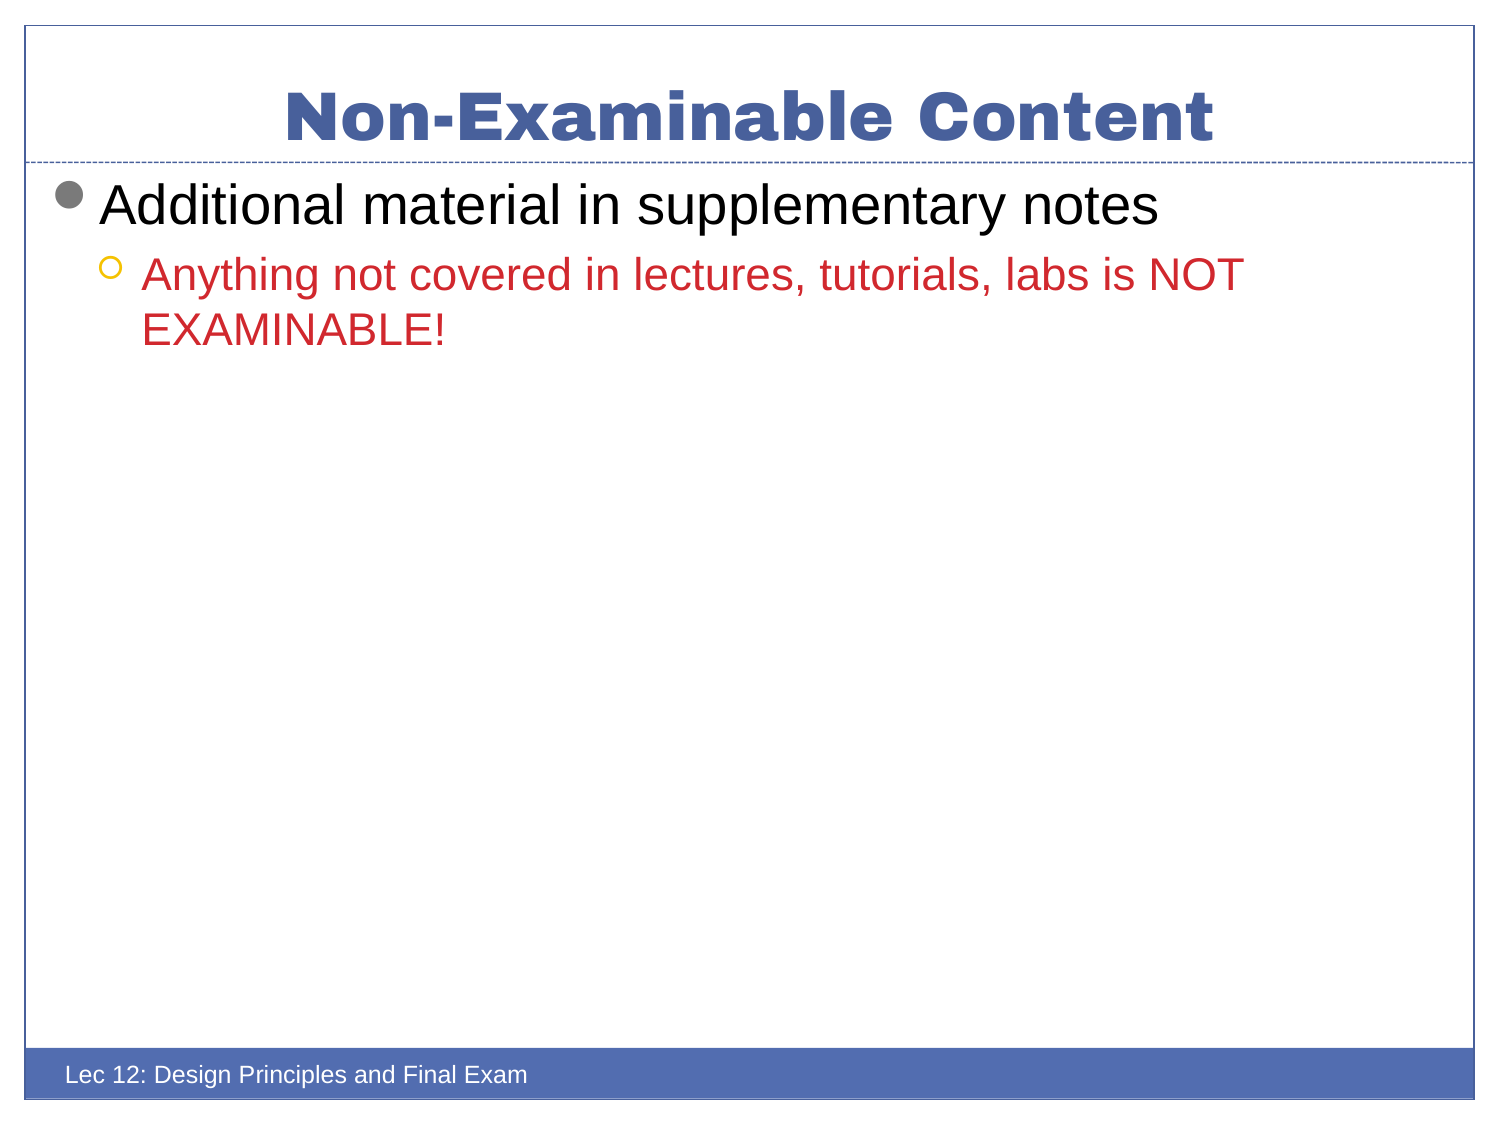

# Non-Examinable Content
Additional material in supplementary notes
Anything not covered in lectures, tutorials, labs is NOT EXAMINABLE!

Lec 12: Design Principles and Final Exam